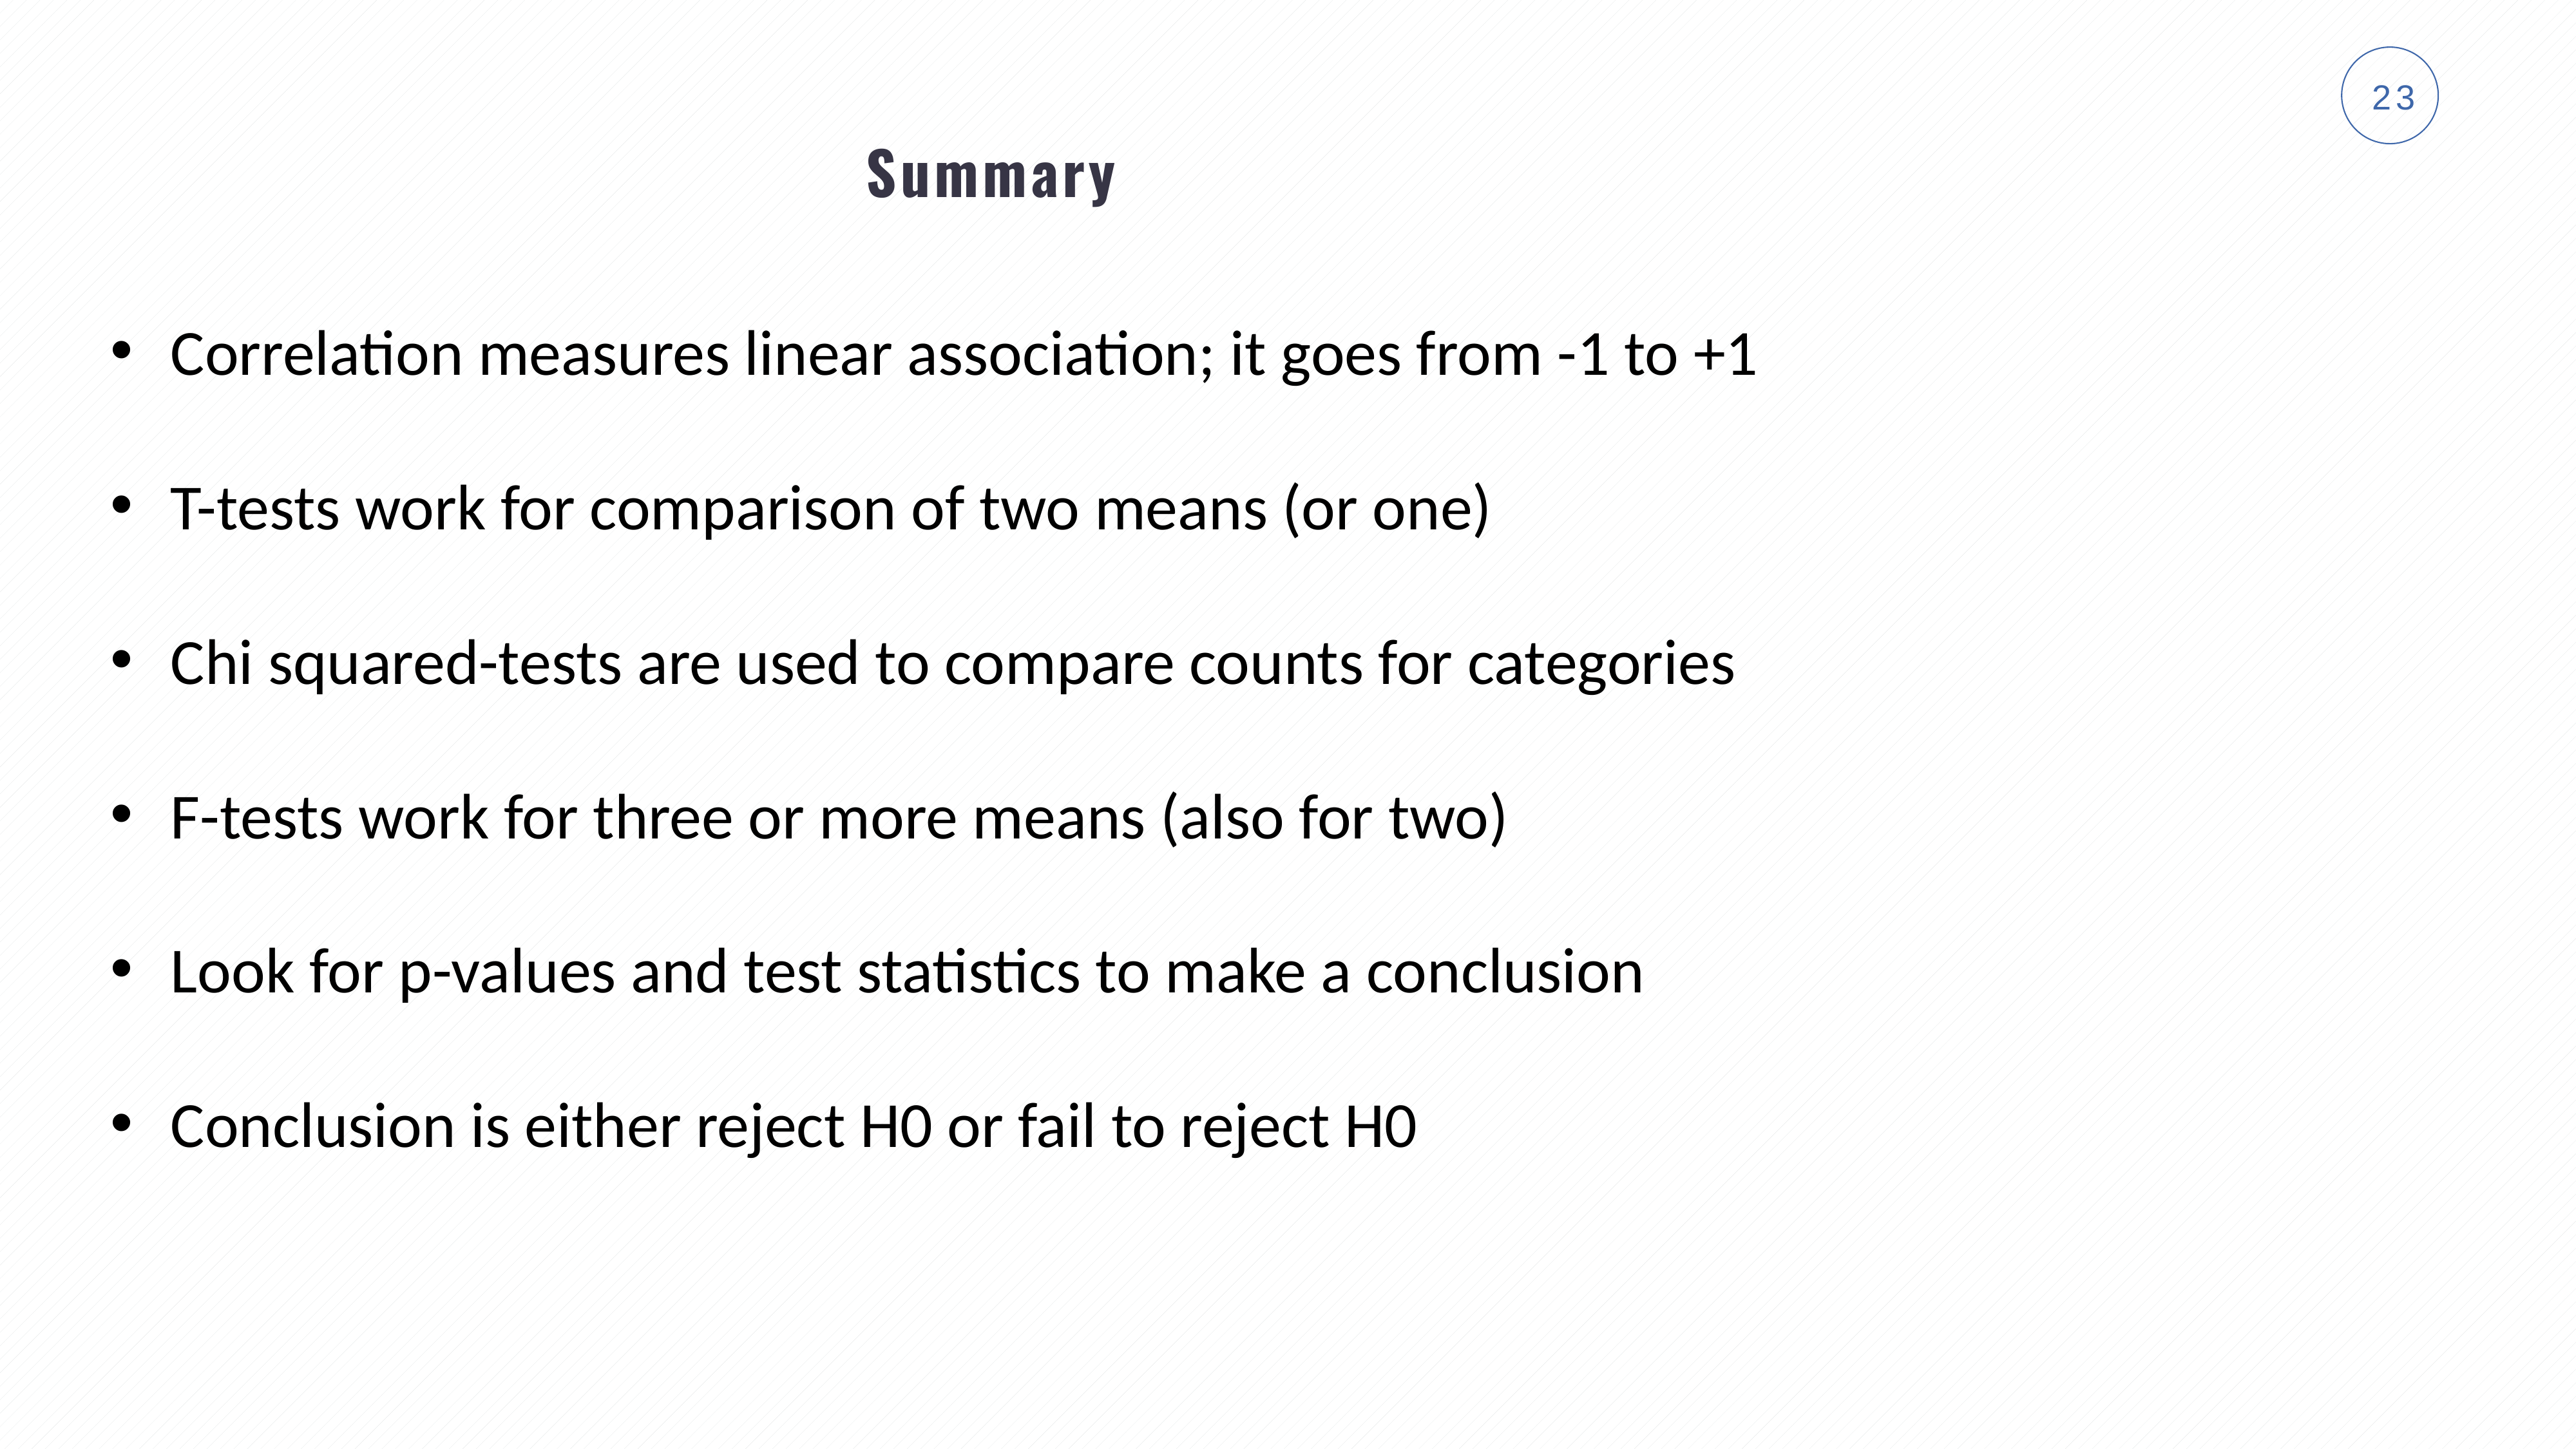

Summary

Correlation measures linear association; it goes from -1 to +1

T-tests work for comparison of two means (or one)

Chi squared-tests are used to compare counts for categories

F-tests work for three or more means (also for two)

Look for p-values and test statistics to make a conclusion

Conclusion is either reject H0 or fail to reject H0